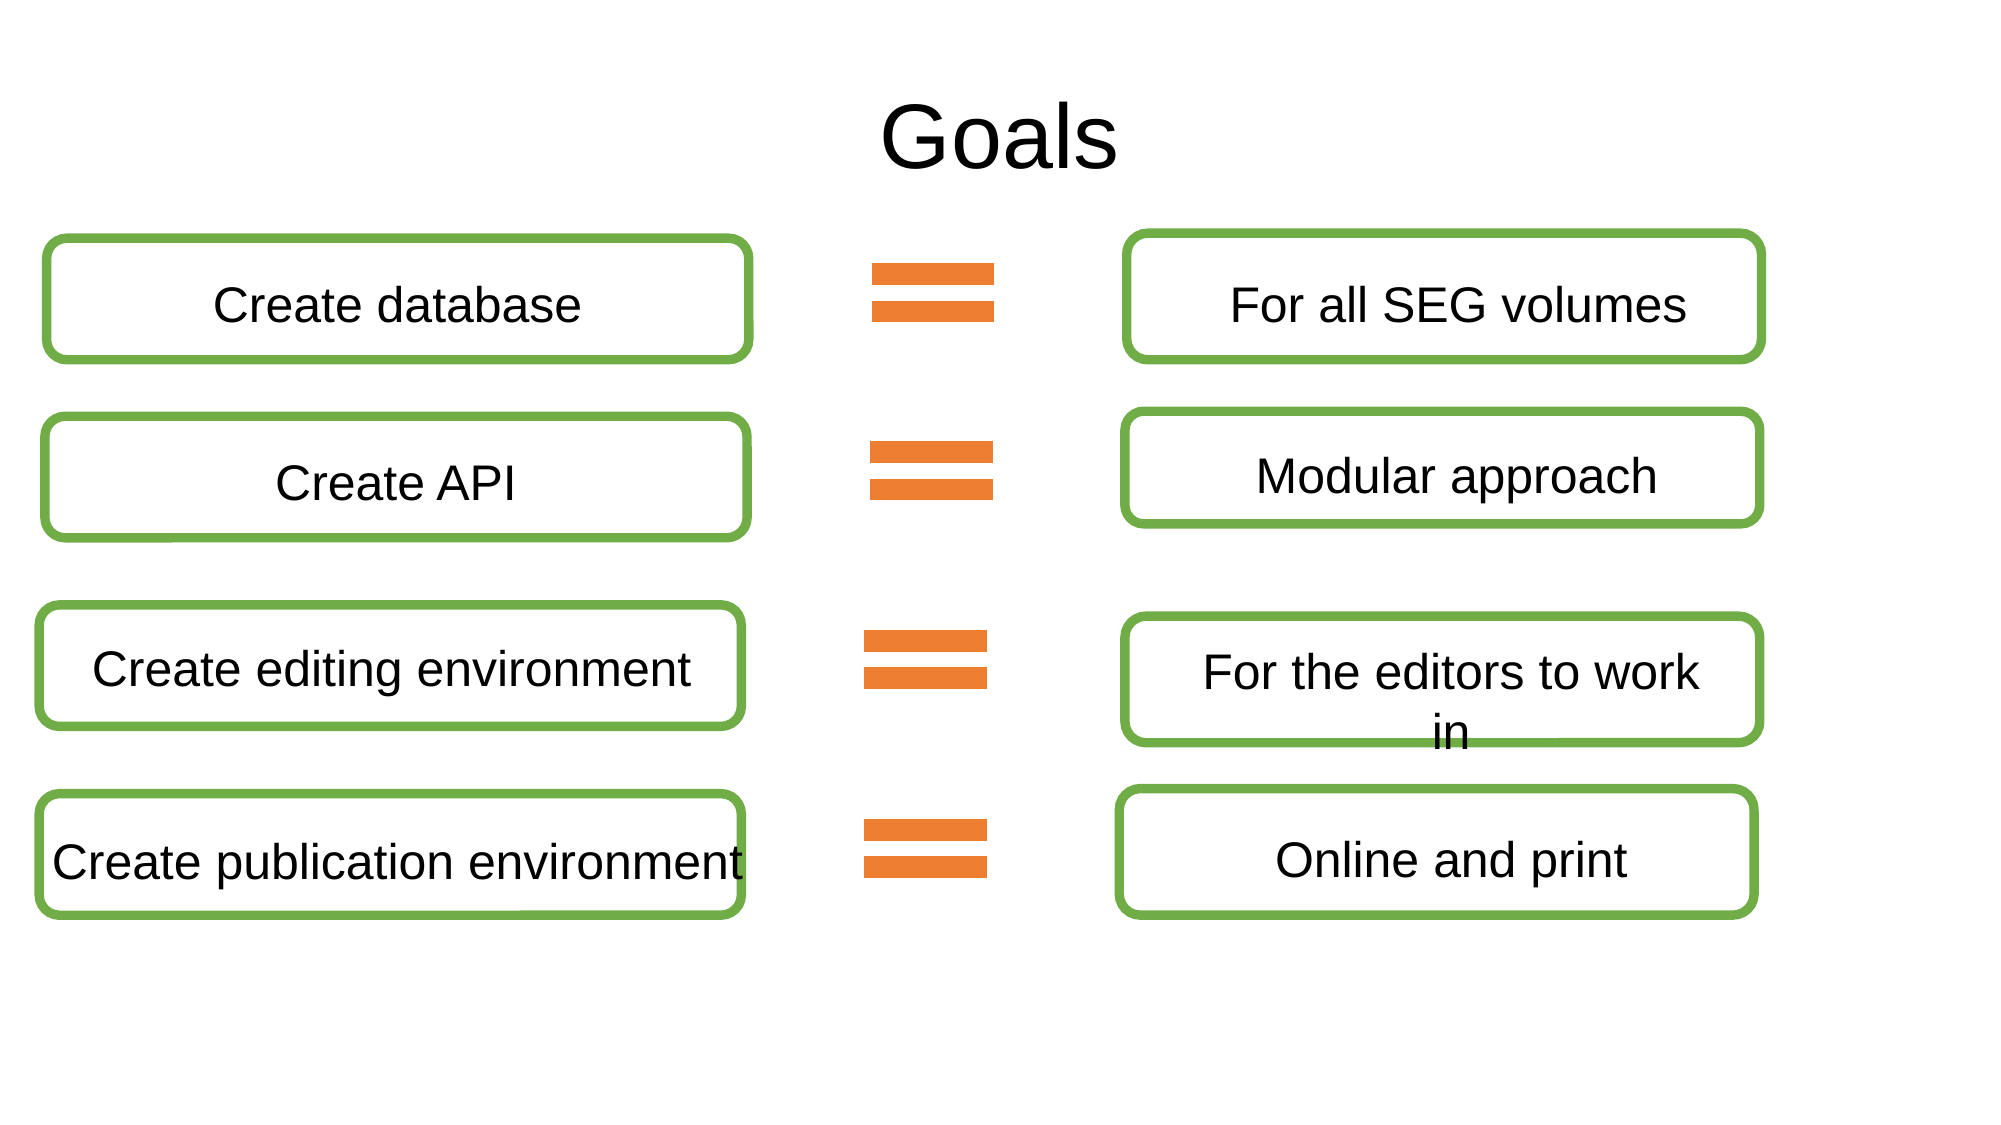

# Goals

For all SEG volumes
Create database

Modular approach
Create API

Create editing environment
For the editors to work in

Online and print
Create publication environment